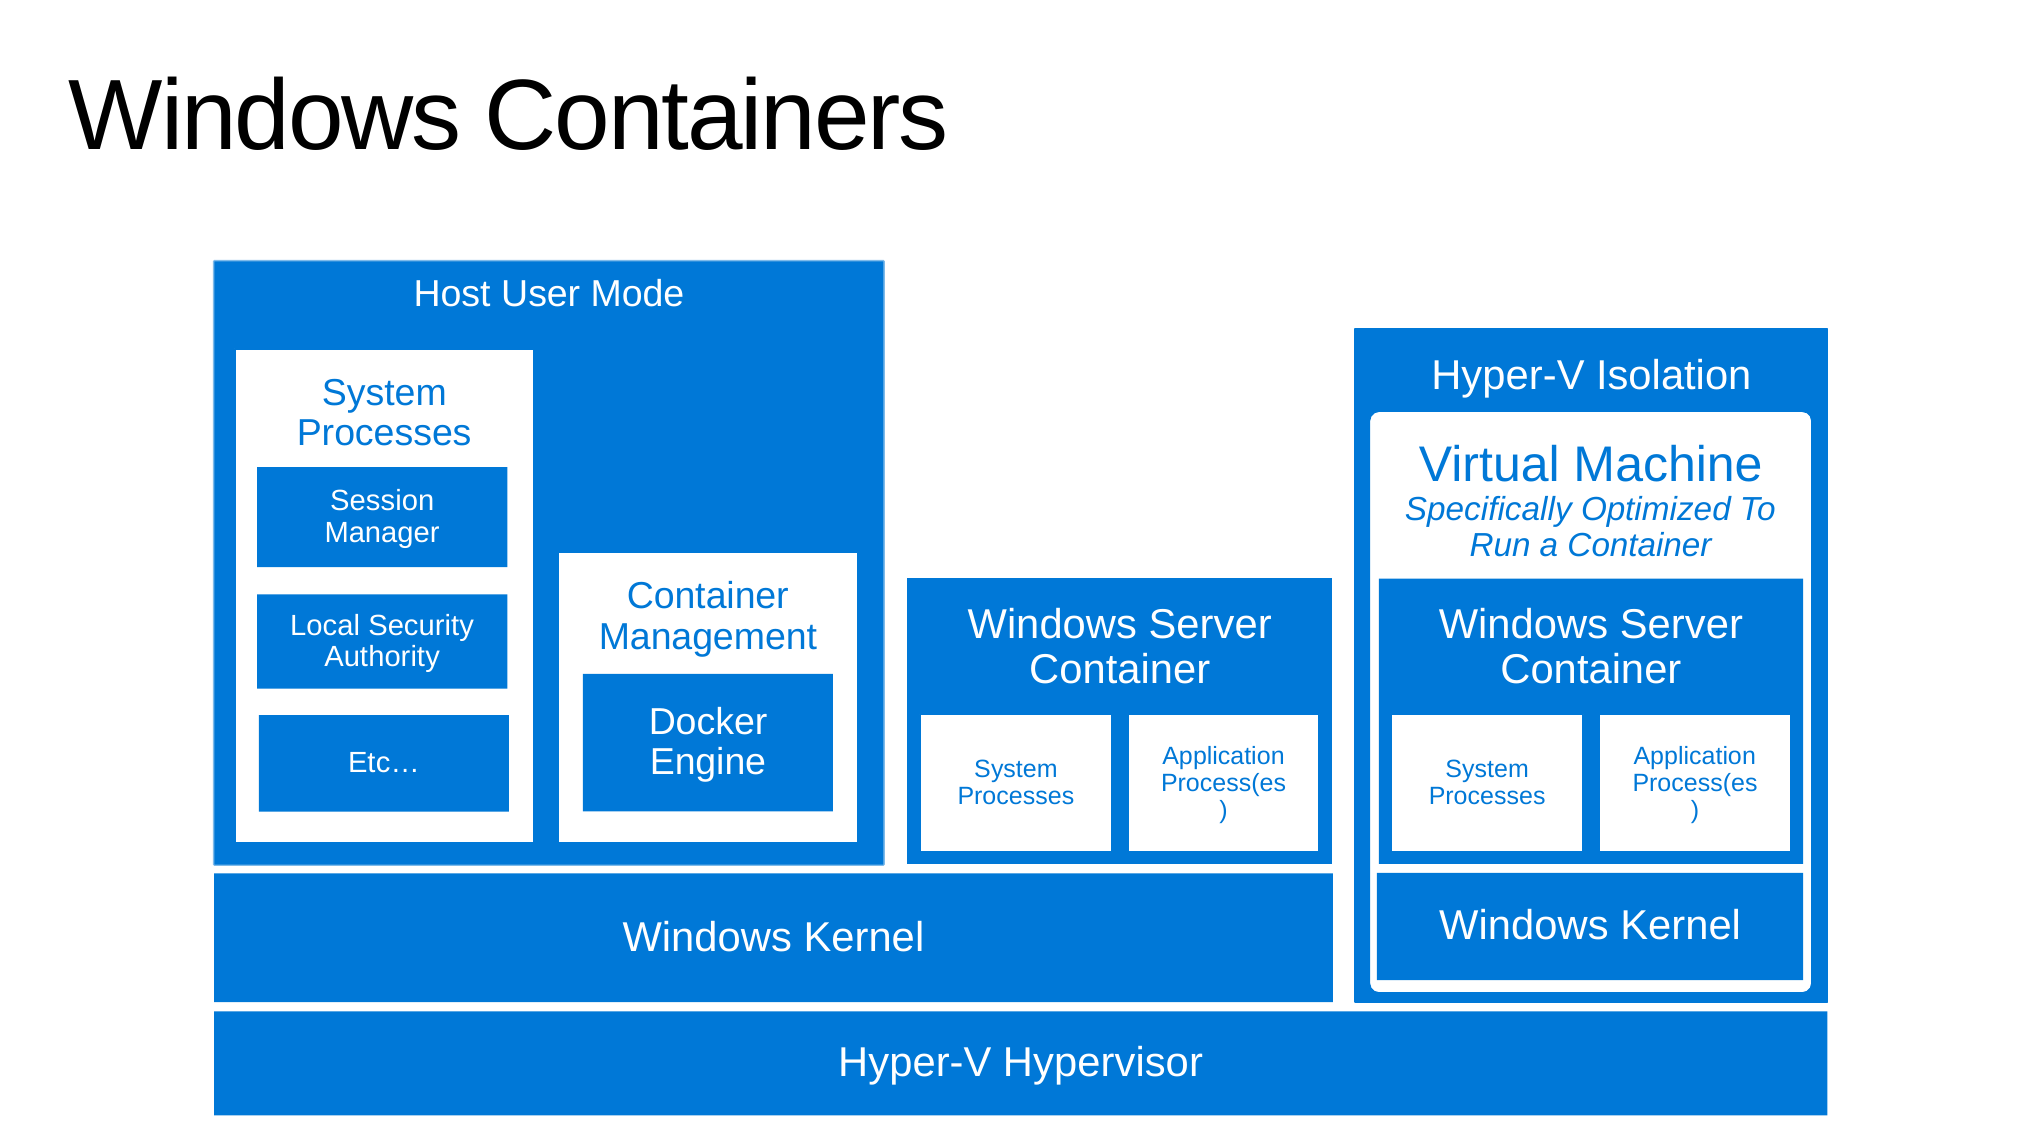

# Windows Containers
Host User Mode
Hyper-V Isolation
System Processes
Virtual Machine
Specifically Optimized To Run a Container
Session Manager
Container Management
Windows Server Container
Windows Server Container
Local Security Authority
Docker Engine
System Processes
Application Process(es)
System Processes
Application Process(es)
Etc…
Windows Kernel
Windows Kernel
Hyper-V Hypervisor